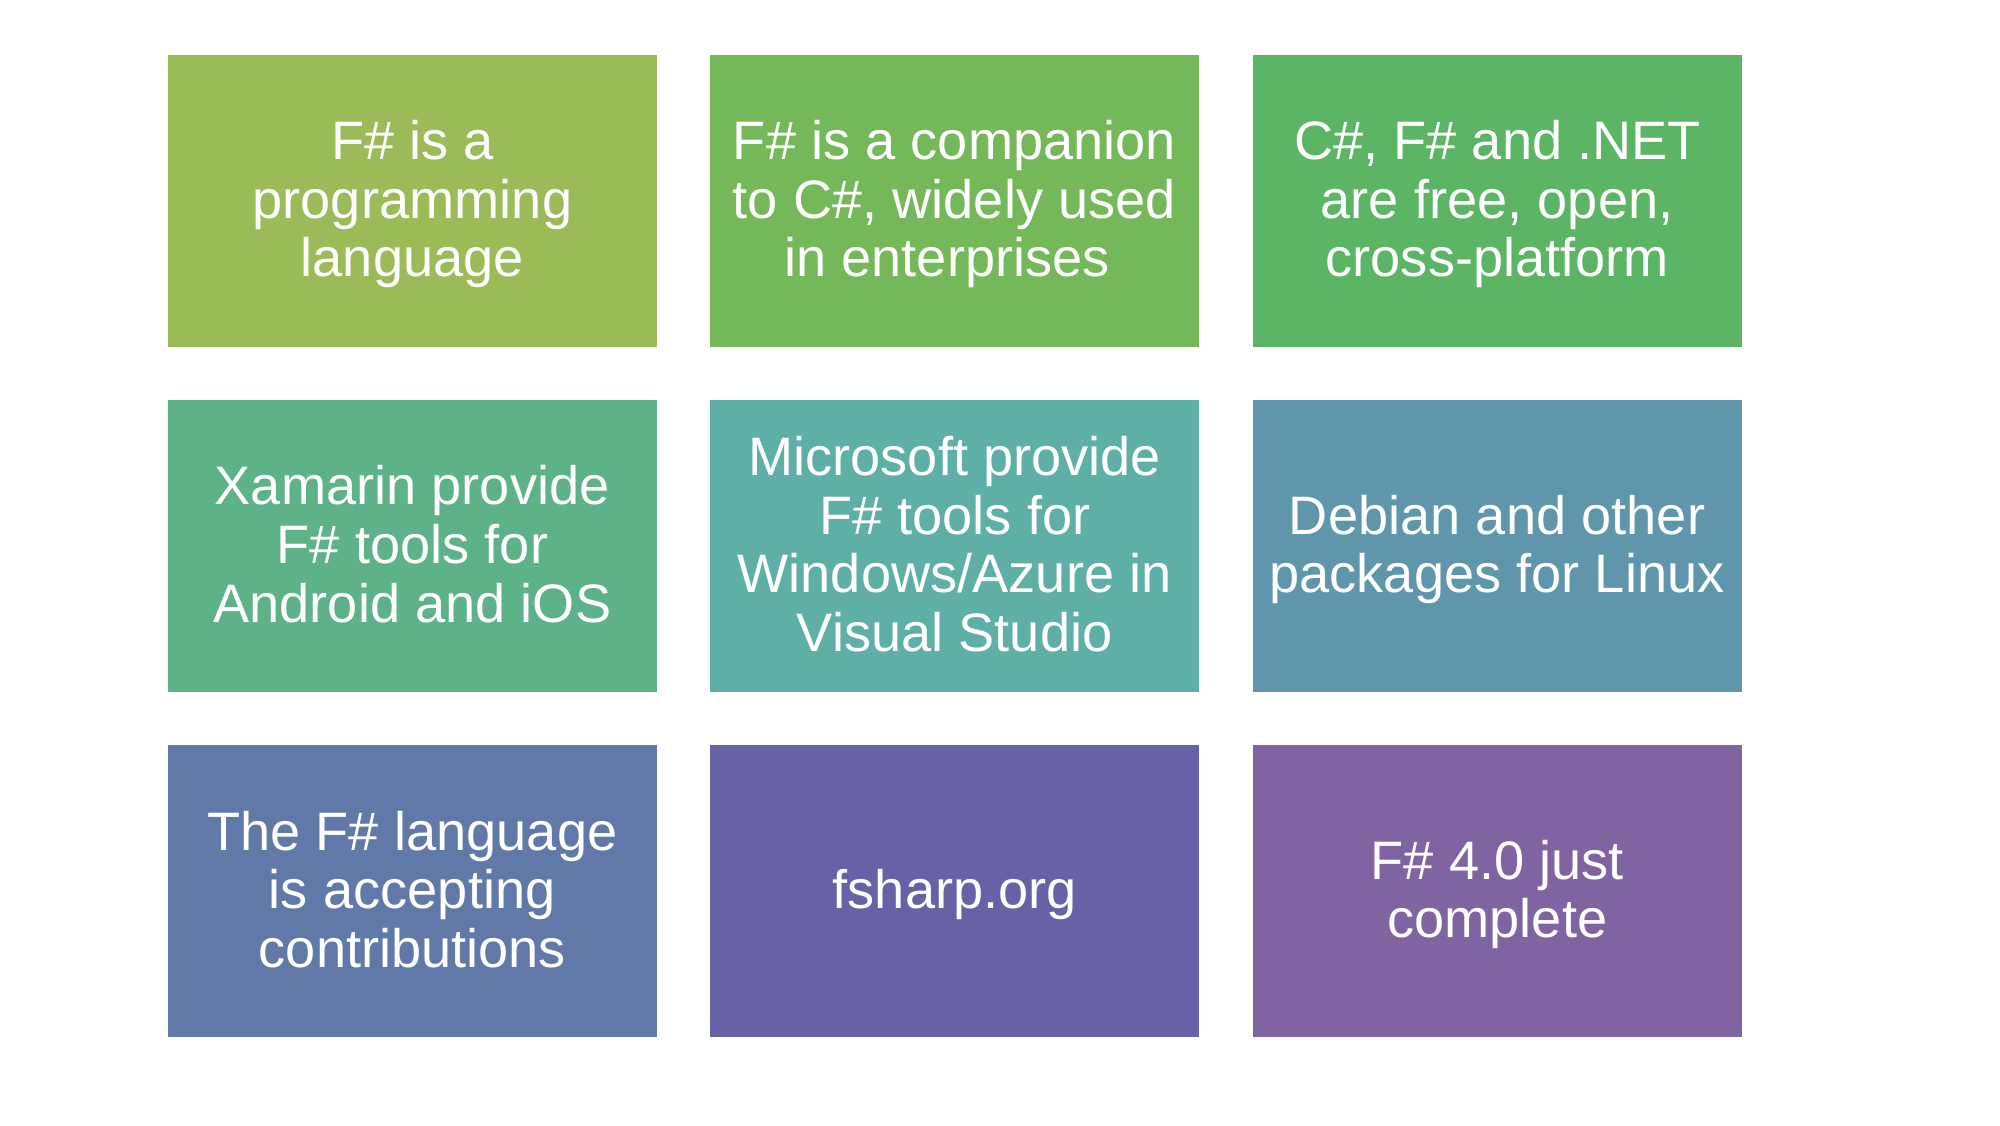

F# is a programming language
F# is a companion to C#, widely used in enterprises
C#, F# and .NET are free, open, cross-platform
Xamarin provide F# tools for Android and iOS
Microsoft provide F# tools for Windows/Azure in Visual Studio
Debian and other packages for Linux
The F# language is accepting contributions
fsharp.org
F# 4.0 just complete